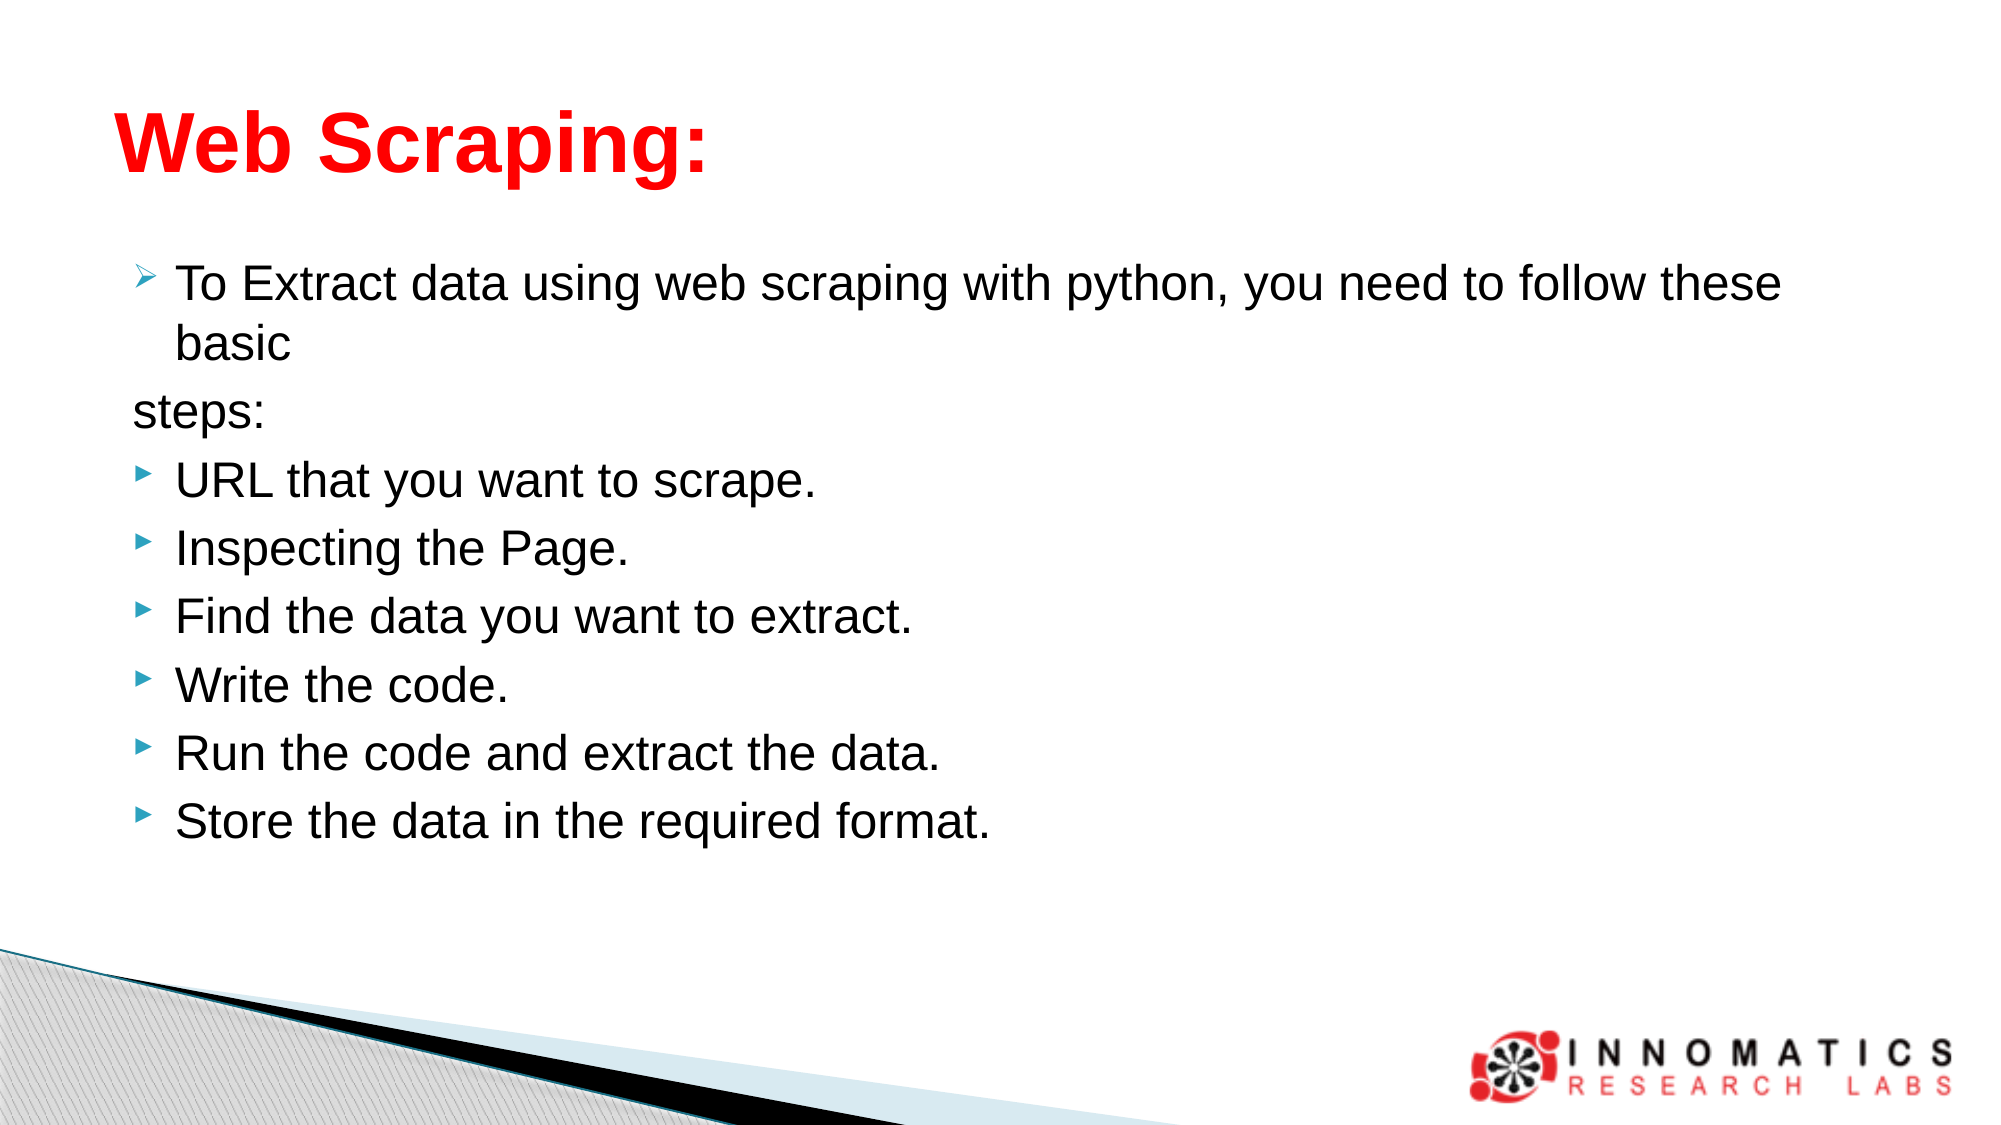

# Web Scraping:
To Extract data using web scraping with python, you need to follow these basic
steps:
URL that you want to scrape.
Inspecting the Page.
Find the data you want to extract.
Write the code.
Run the code and extract the data.
Store the data in the required format.